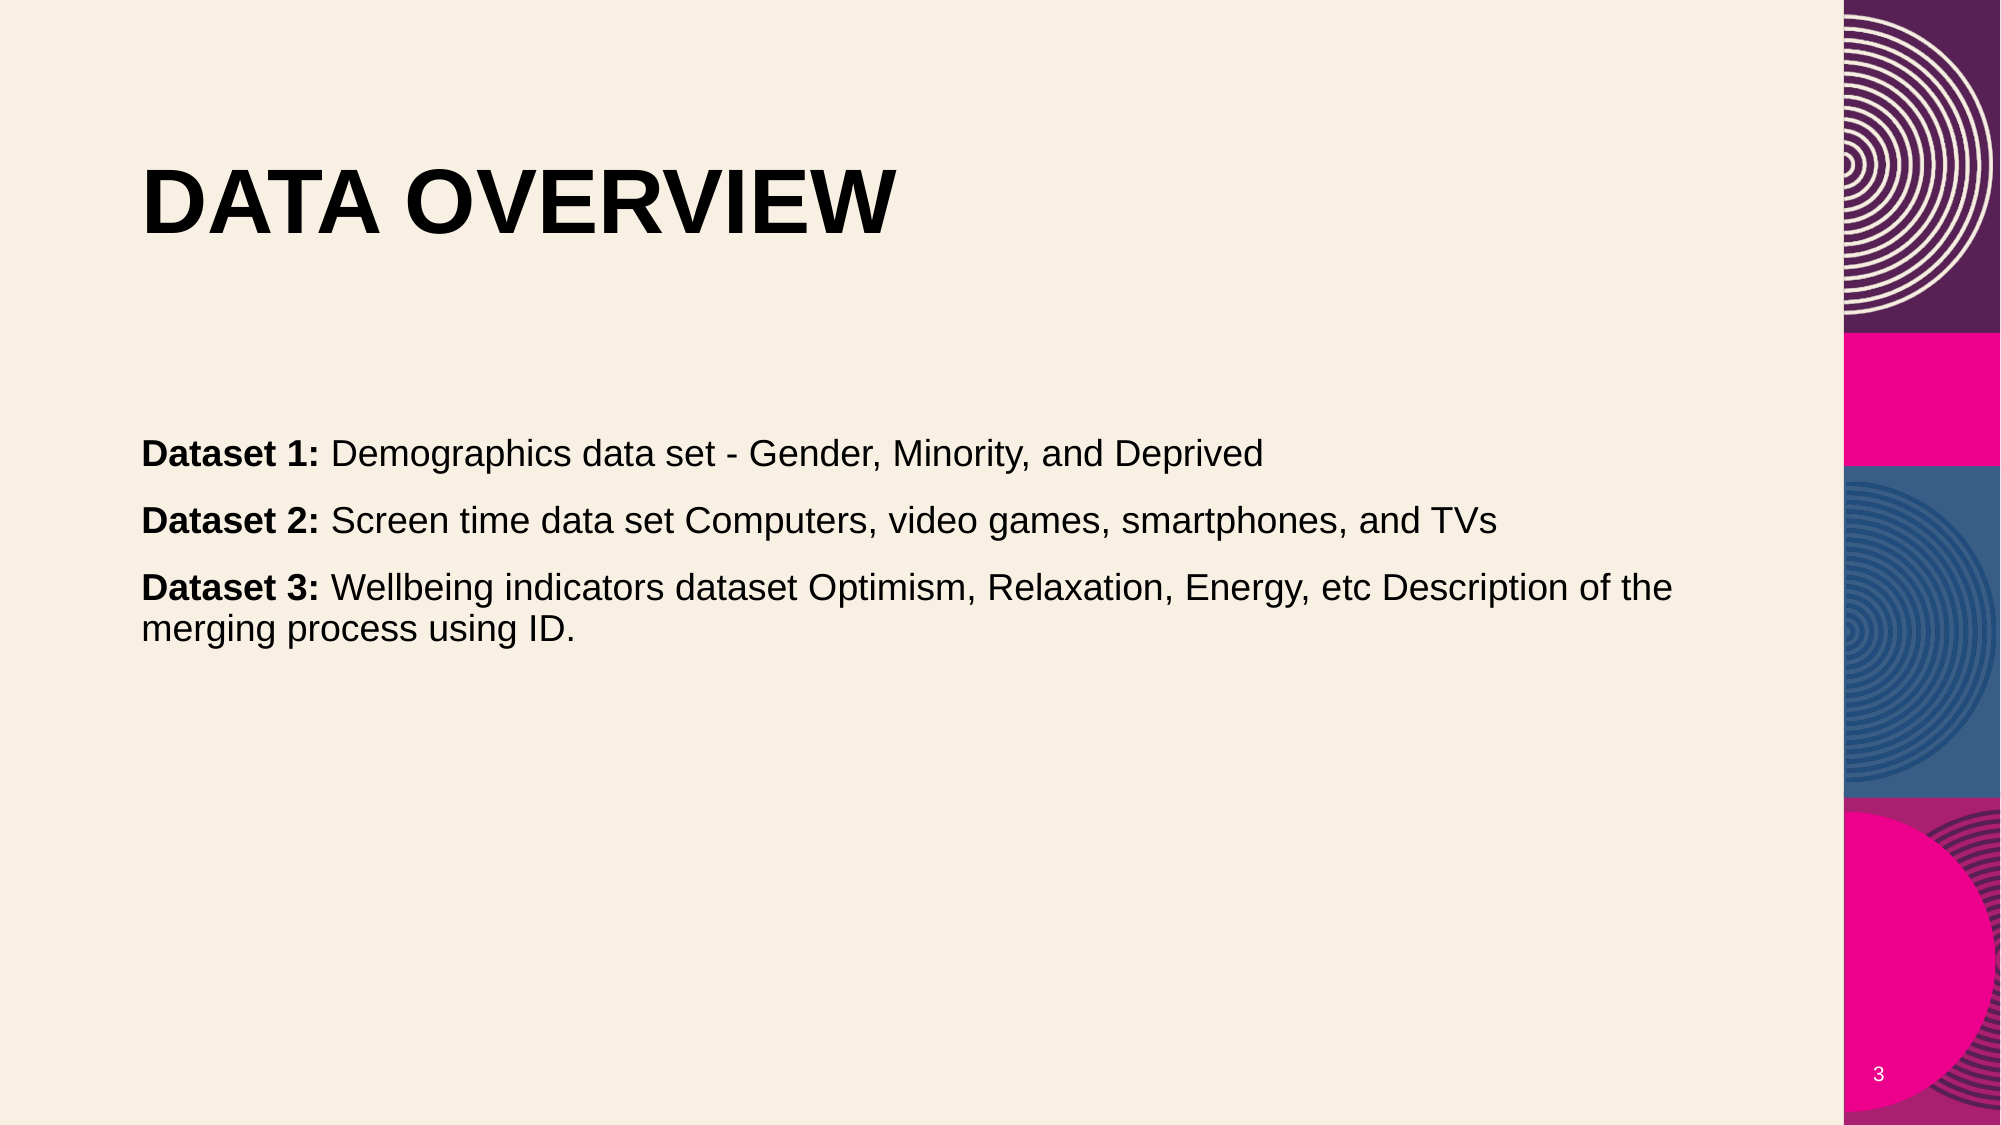

# Data Overview
Dataset 1: Demographics data set - Gender, Minority, and Deprived
Dataset 2: Screen time data set Computers, video games, smartphones, and TVs
Dataset 3: Wellbeing indicators dataset Optimism, Relaxation, Energy, etc Description of the merging process using ID.

3